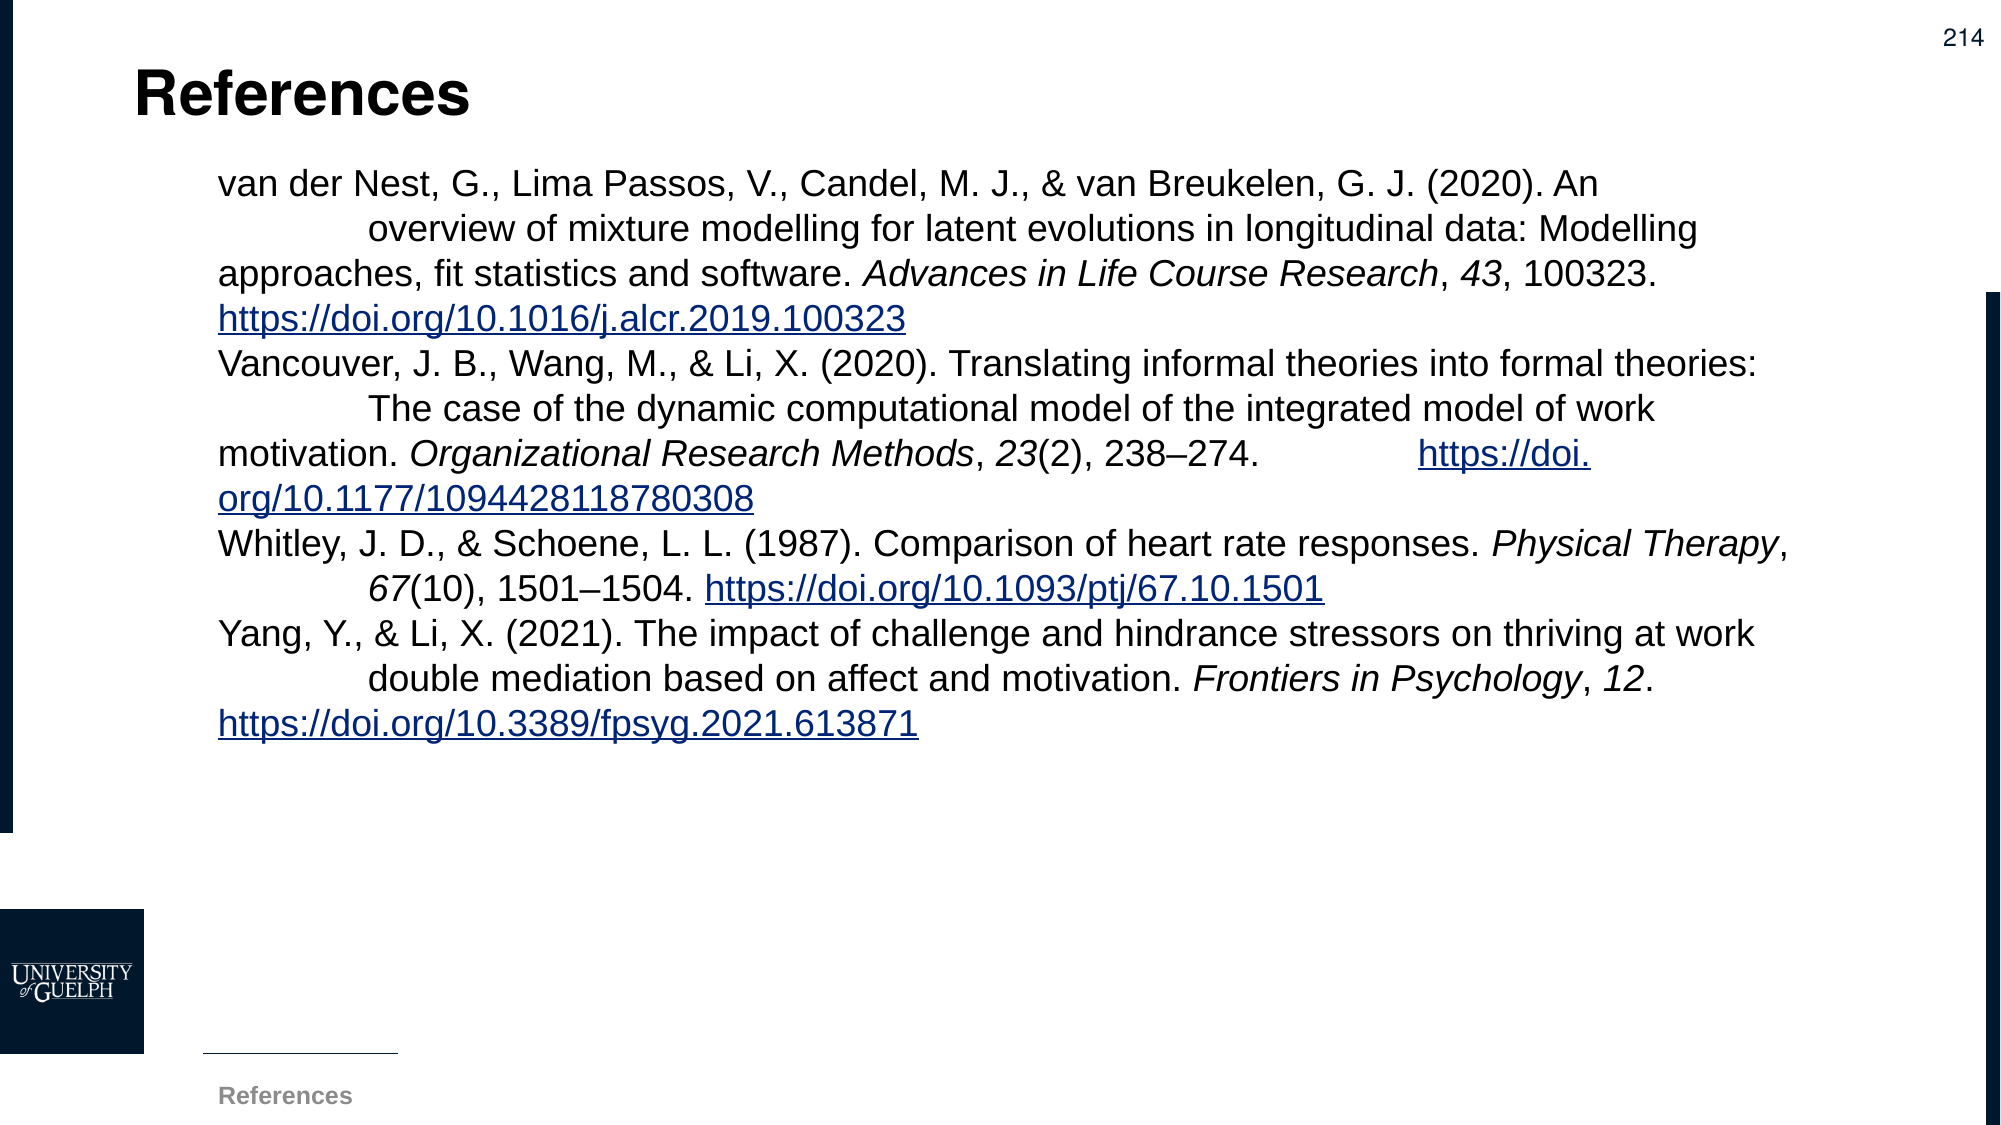

# References
van der Nest, G., Lima Passos, V., Candel, M. J., & van Breukelen, G. J. (2020). An
	overview of mixture modelling for latent evolutions in longitudinal data: Modelling 	approaches, fit statistics and software. Advances in Life Course Research, 43, 100323. 	https://doi.org/10.1016/j.alcr.2019.100323
Vancouver, J. B., Wang, M., & Li, X. (2020). Translating informal theories into formal theories: 	The case of the dynamic computational model of the integrated model of work 	motivation. Organizational Research Methods, 23(2), 238–274. 	https://doi.org/10.1177/1094428118780308
Whitley, J. D., & Schoene, L. L. (1987). Comparison of heart rate responses. Physical Therapy,
	67(10), 1501–1504. https://doi.org/10.1093/ptj/67.10.1501
Yang, Y., & Li, X. (2021). The impact of challenge and hindrance stressors on thriving at work 	double mediation based on affect and motivation. Frontiers in Psychology, 12. 	https://doi.org/10.3389/fpsyg.2021.613871

References